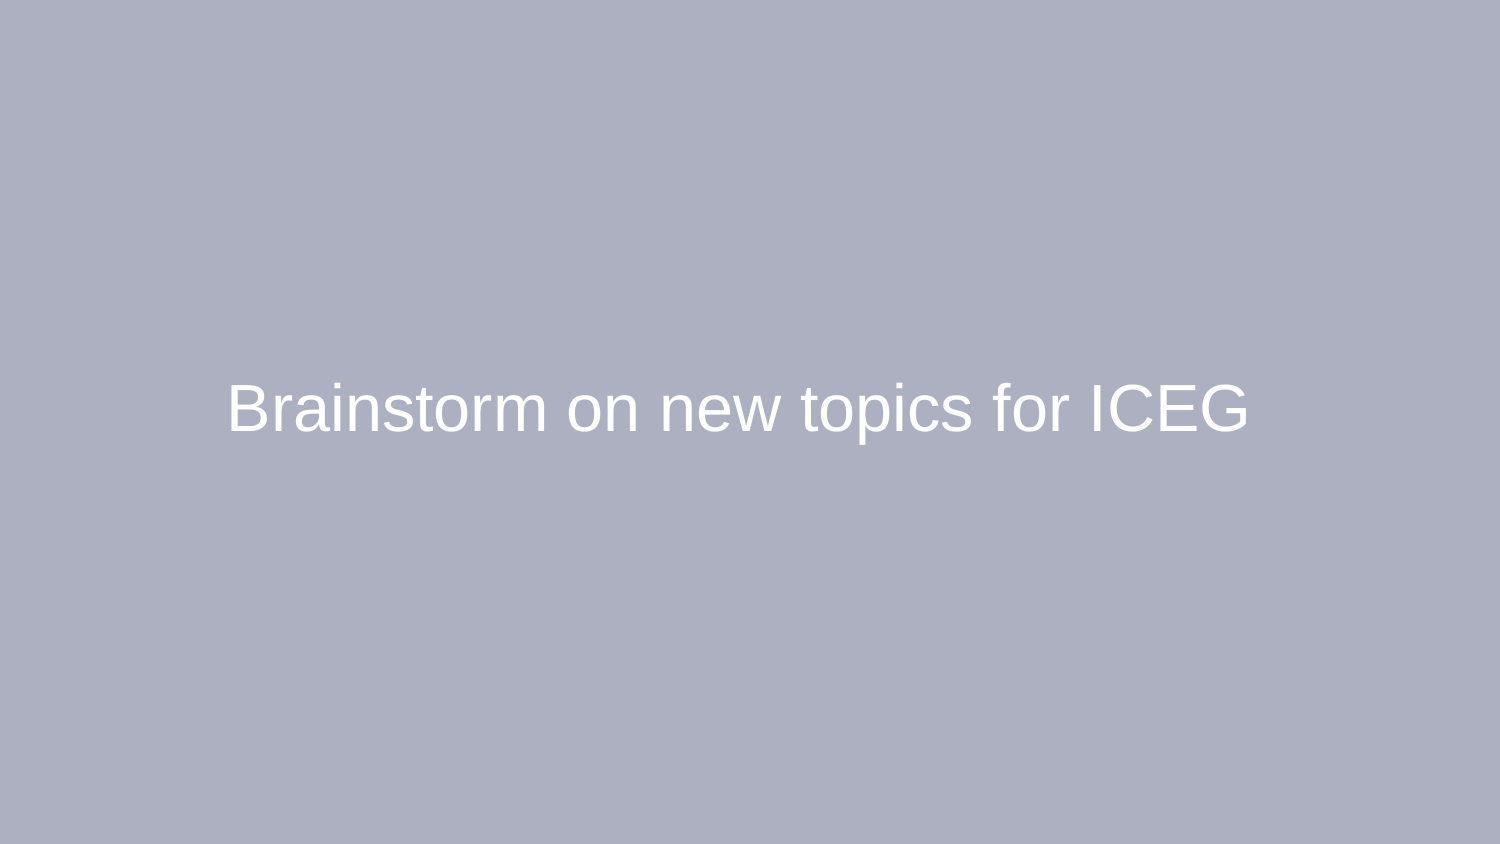

# Brainstorm on new topics for ICEG